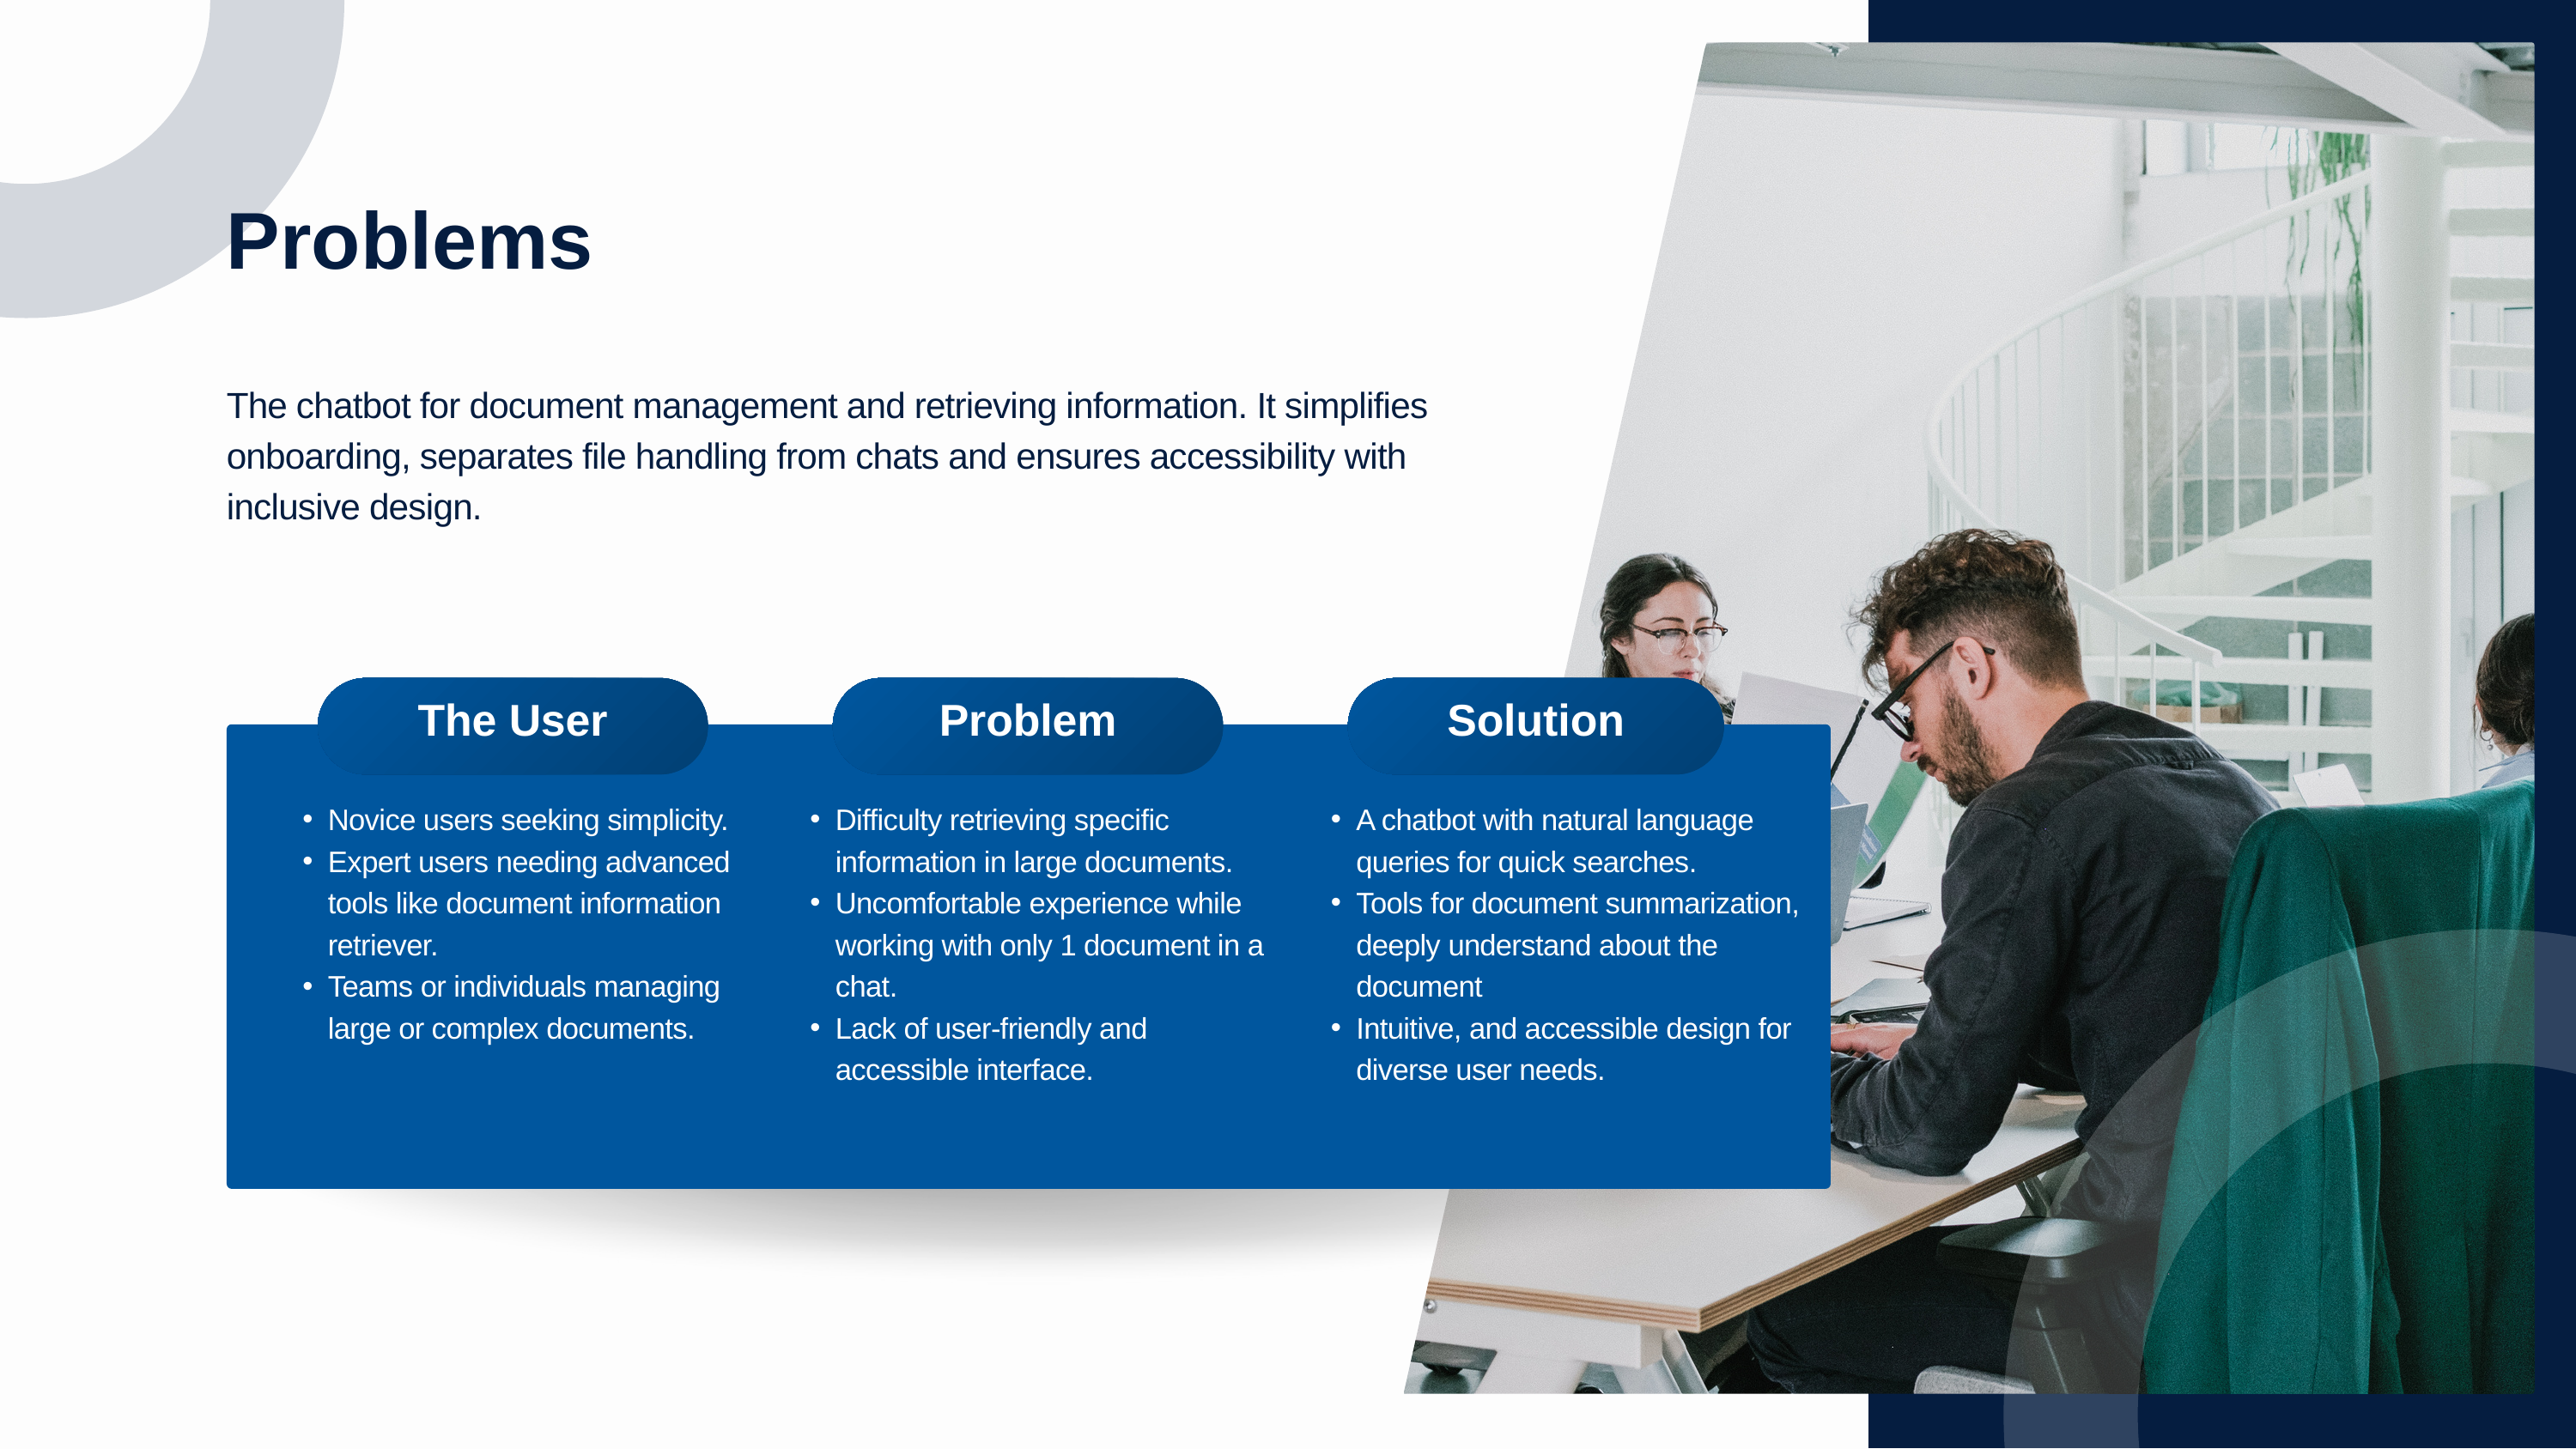

Problems
The chatbot for document management and retrieving information. It simplifies onboarding, separates file handling from chats and ensures accessibility with inclusive design.

The User

Problem

Solution

Novice users seeking simplicity.
Expert users needing advanced tools like document information retriever.
Teams or individuals managing large or complex documents.

Difficulty retrieving specific information in large documents.
Uncomfortable experience while working with only 1 document in a chat.
Lack of user-friendly and accessible interface.

A chatbot with natural language queries for quick searches.
Tools for document summarization, deeply understand about the document
Intuitive, and accessible design for diverse user needs.